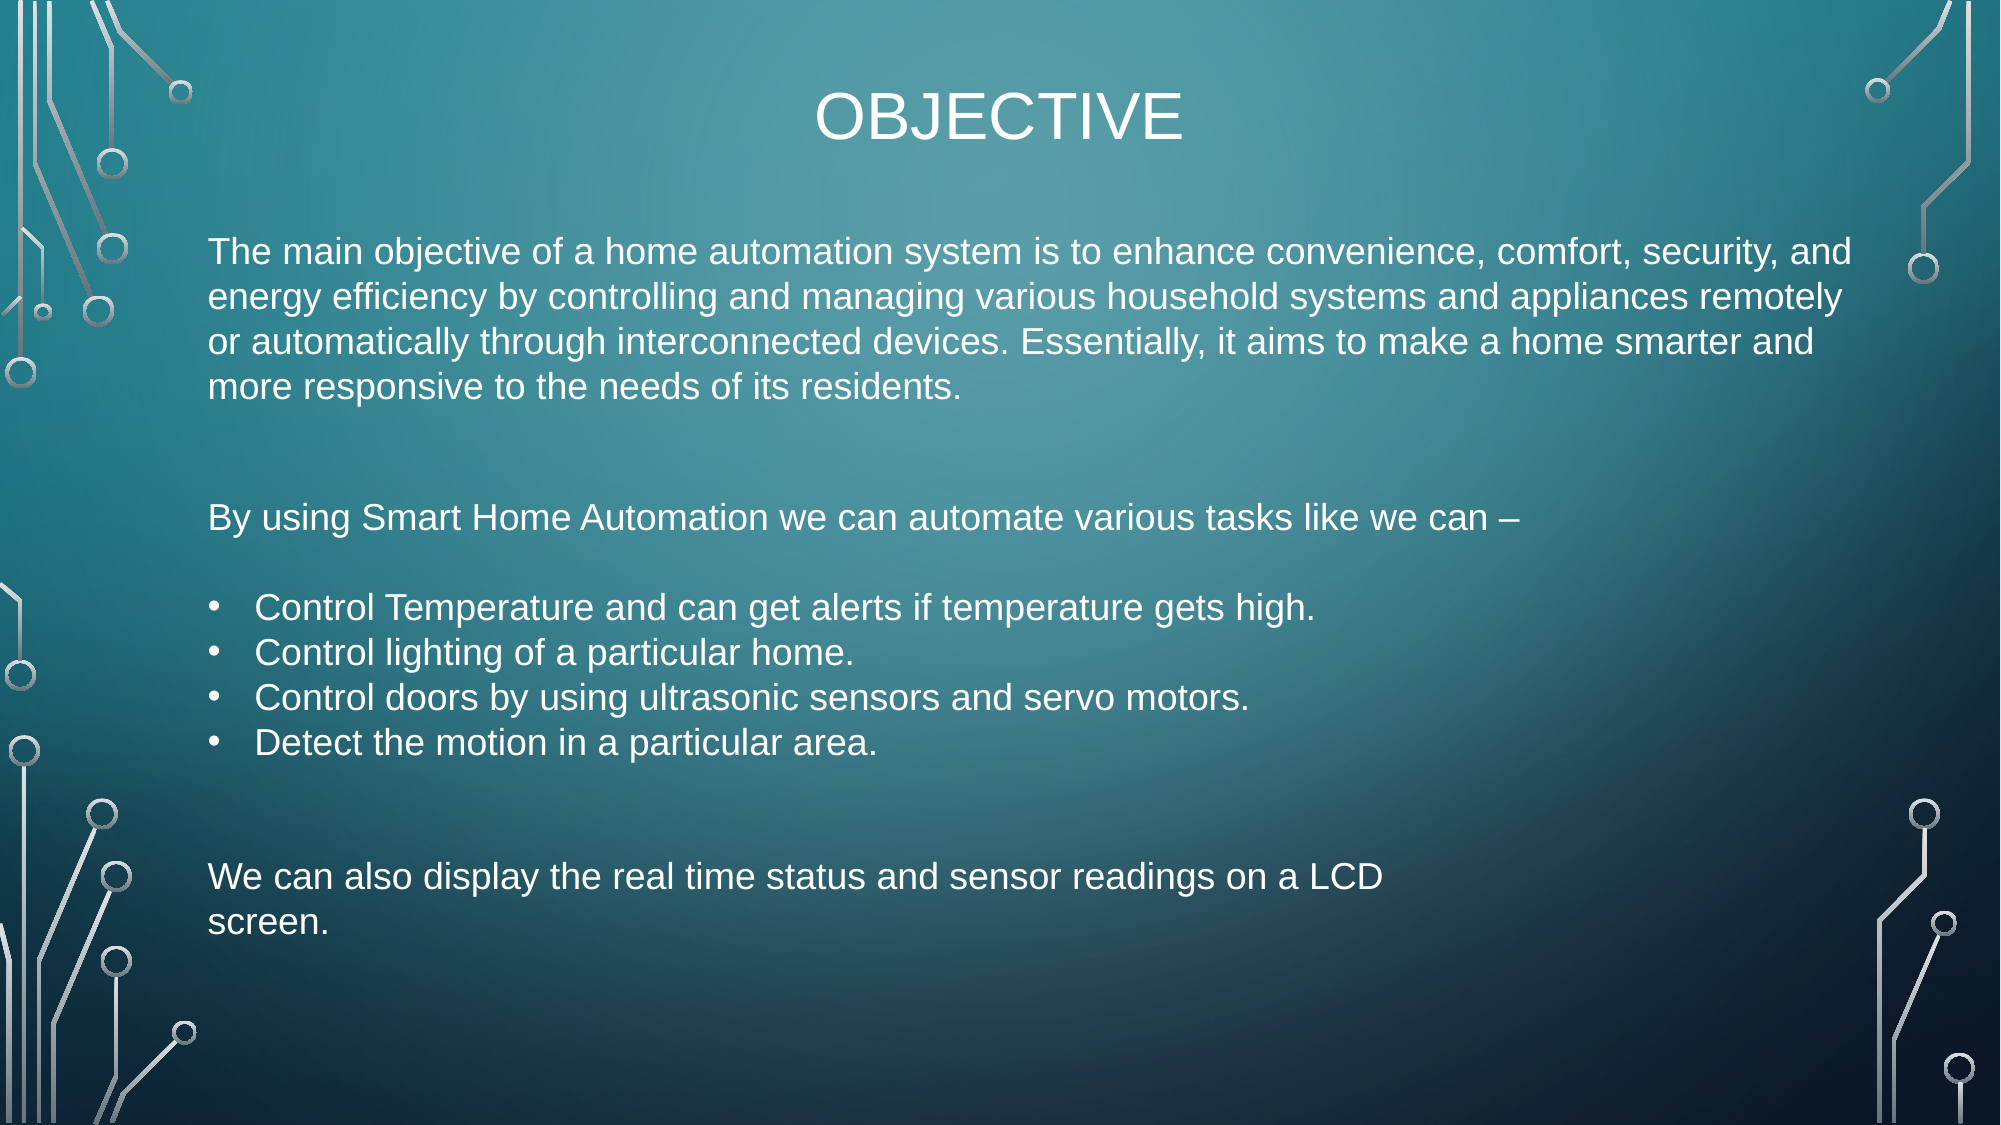

OBJECTIVE
The main objective of a home automation system is to enhance convenience, comfort, security, and energy efficiency by controlling and managing various household systems and appliances remotely or automatically through interconnected devices. Essentially, it aims to make a home smarter and more responsive to the needs of its residents.
By using Smart Home Automation we can automate various tasks like we can –

Control Temperature and can get alerts if temperature gets high.
Control lighting of a particular home.
Control doors by using ultrasonic sensors and servo motors.
Detect the motion in a particular area.

We can also display the real time status and sensor readings on a LCD screen.